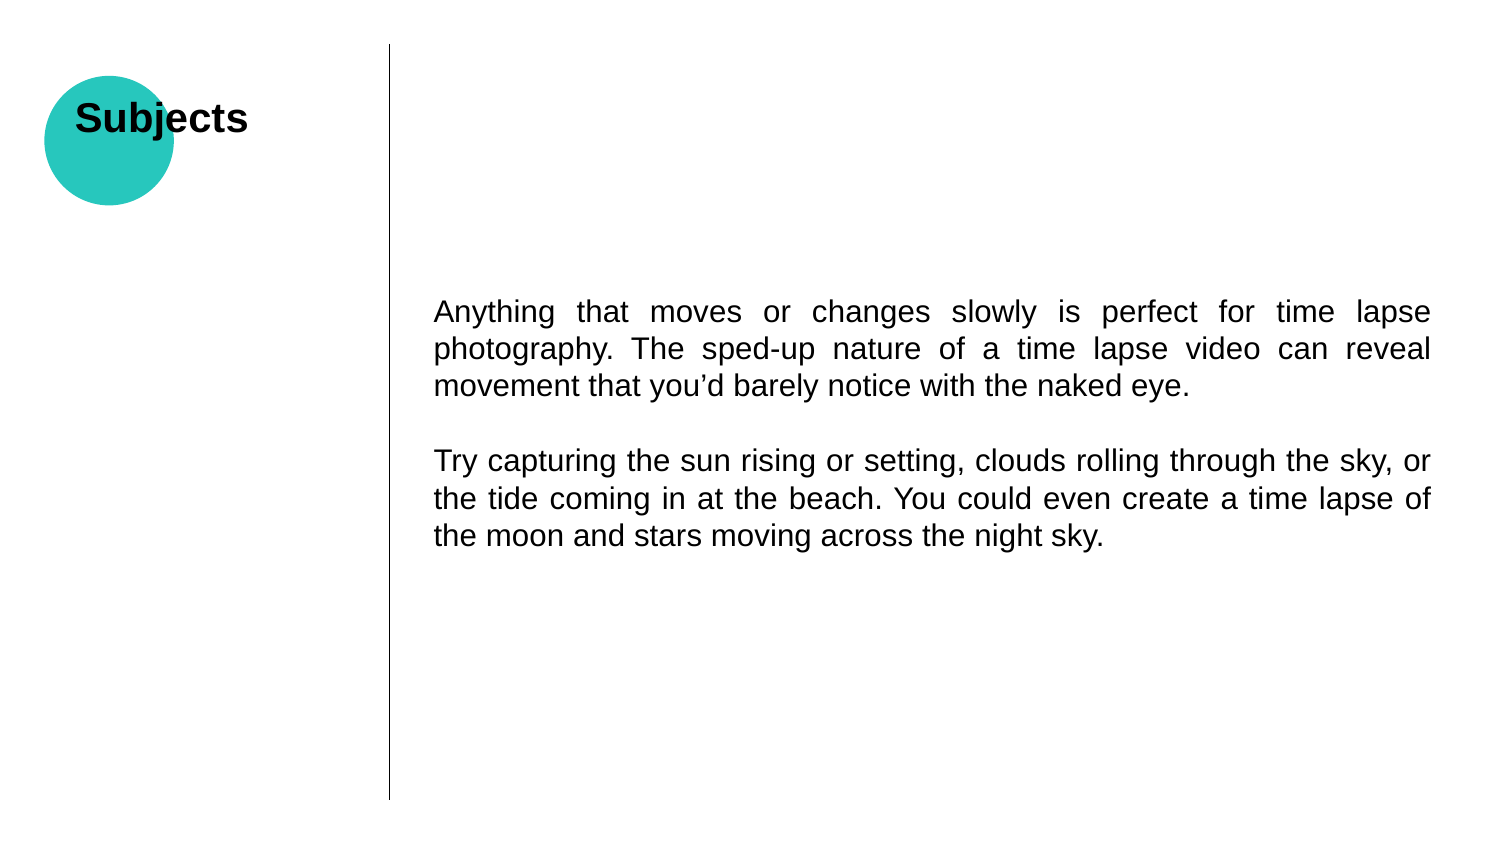

Anything that moves or changes slowly is perfect for time lapse photography. The sped-up nature of a time lapse video can reveal movement that you’d barely notice with the naked eye.

Try capturing the sun rising or setting, clouds rolling through the sky, or the tide coming in at the beach. You could even create a time lapse of the moon and stars moving across the night sky.

# Subjects